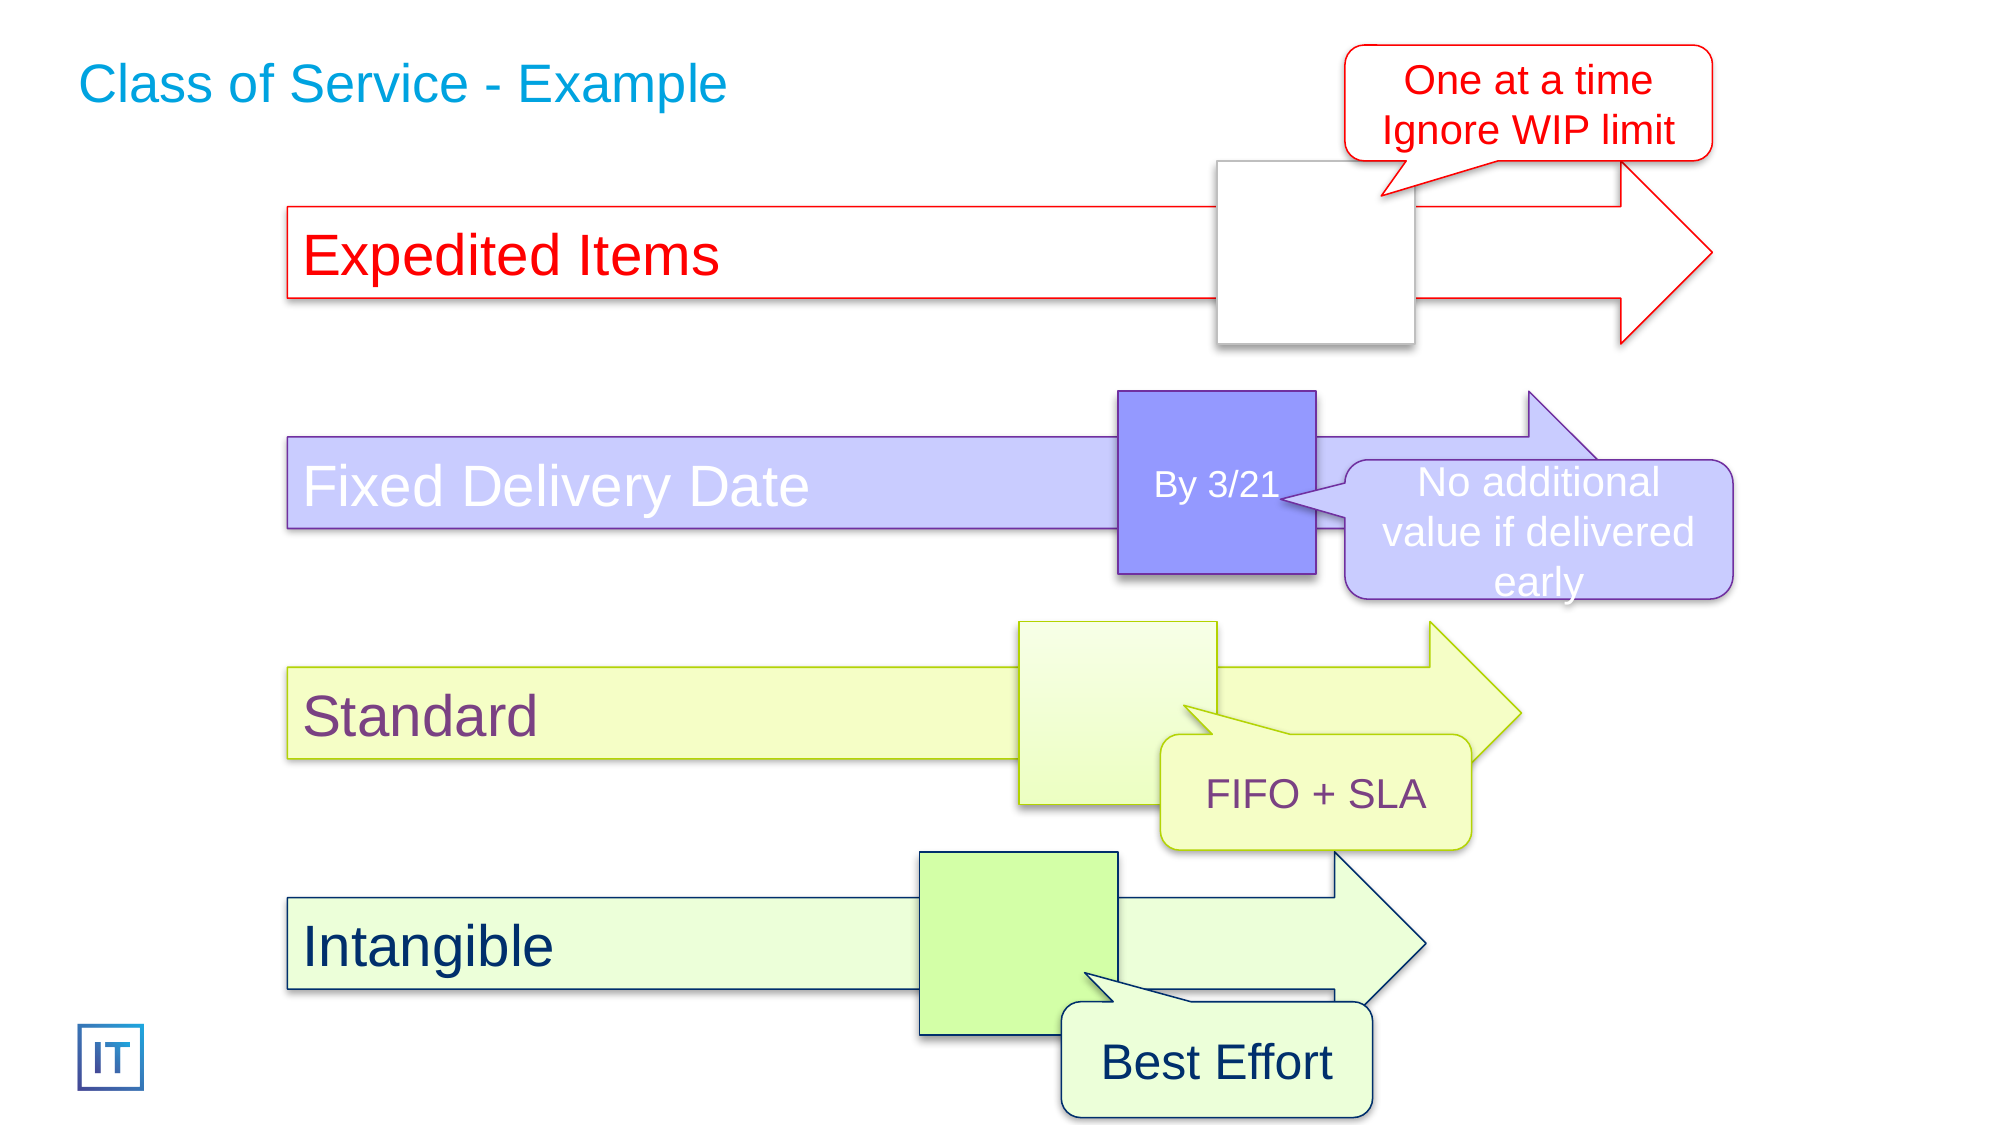

One at a time
Ignore WIP limit
# Class of Service - Example
Expedited Items

Fixed Delivery Date
By 3/21
No additional value if delivered early
Standard

FIFO + SLA
Intangible

Best Effort